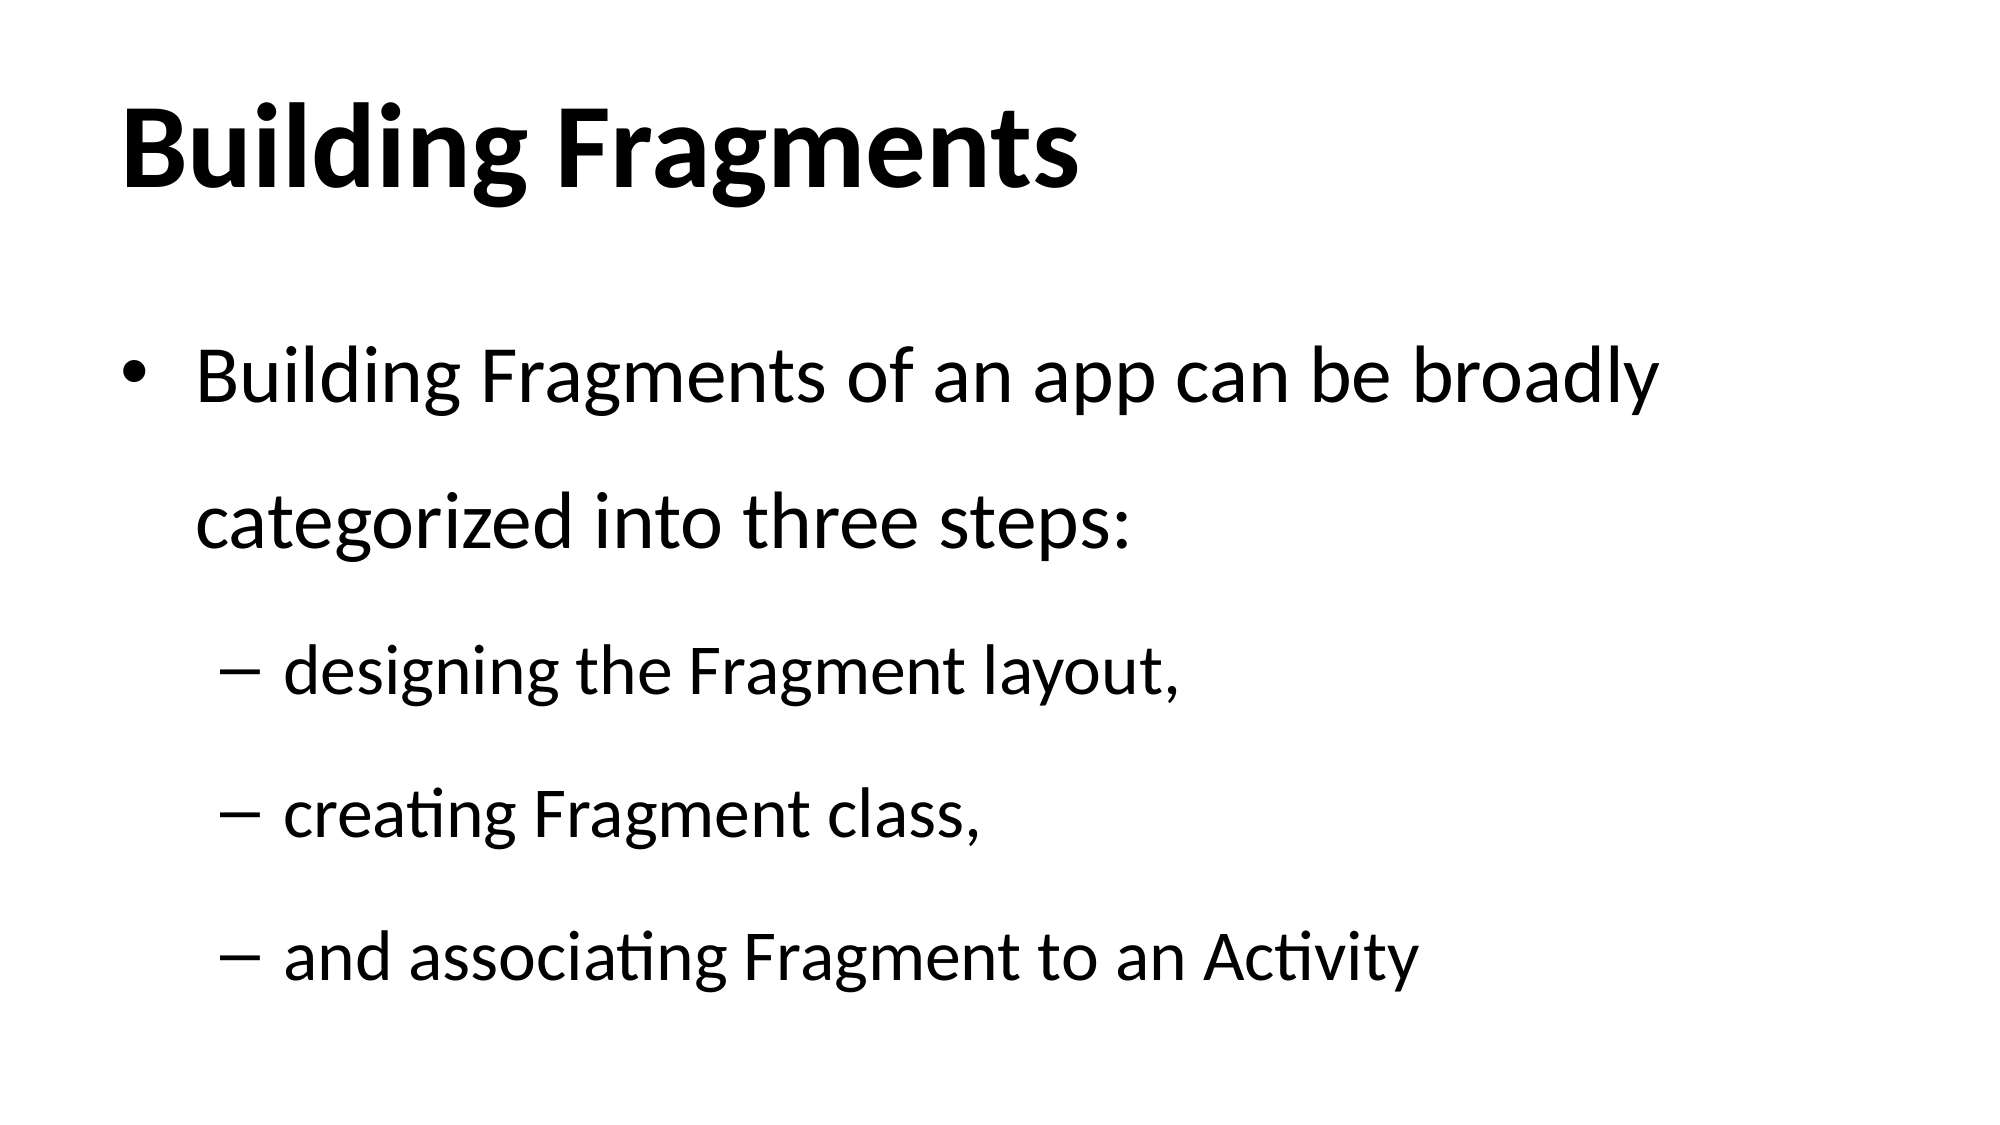

# Building Fragments
Building Fragments of an app can be broadly categorized into three steps:
designing the Fragment layout,
creating Fragment class,
and associating Fragment to an Activity